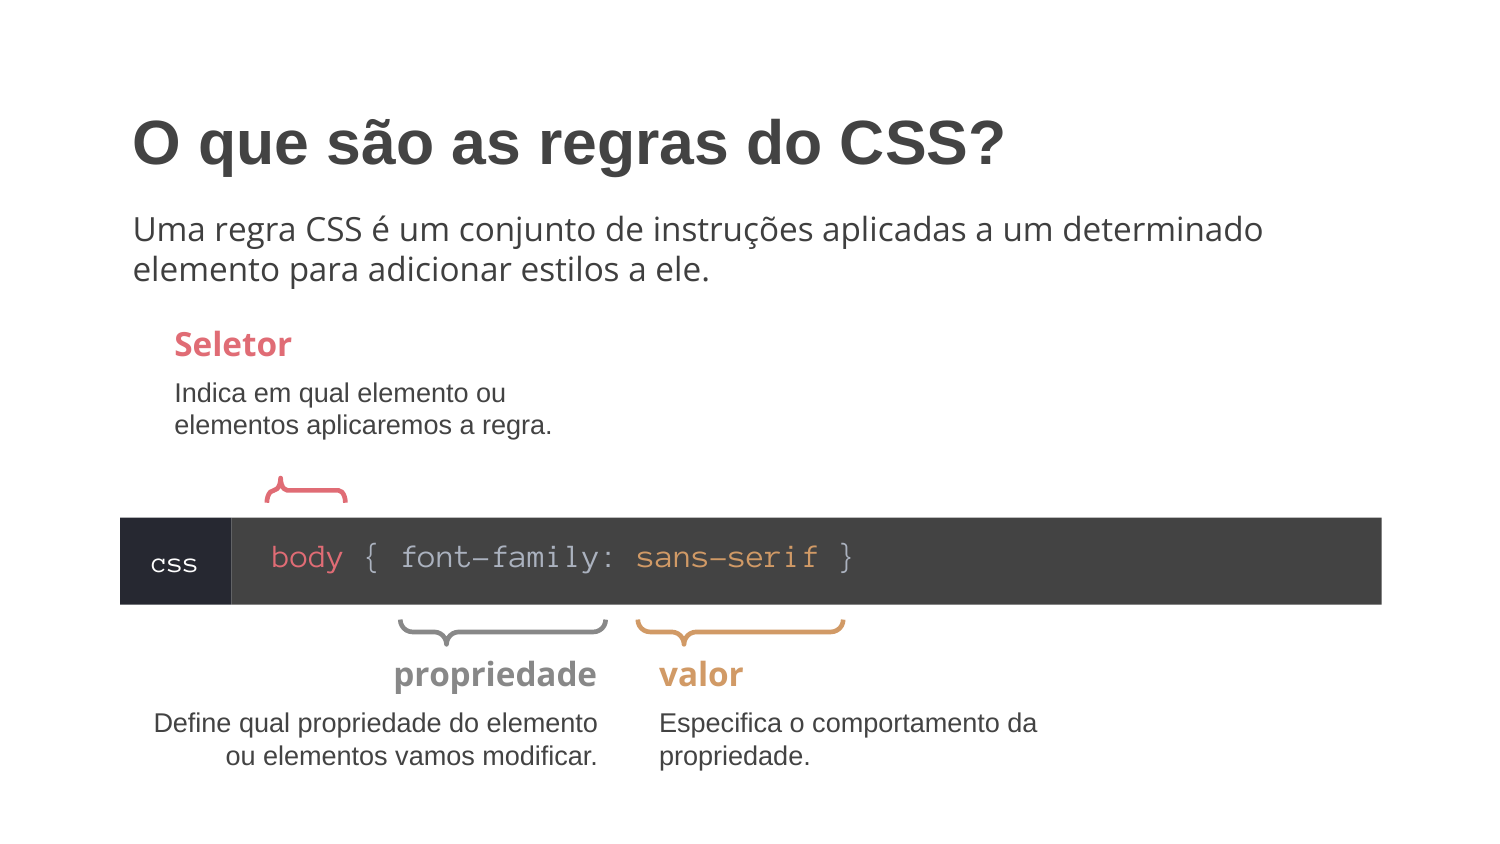

O que são as regras do CSS?
Uma regra CSS é um conjunto de instruções aplicadas a um determinado elemento para adicionar estilos a ele.
Seletor
Indica em qual elemento ou elementos aplicaremos a regra.

body { font-family: sans-serif }
css

propriedade
Define qual propriedade do elemento ou elementos vamos modificar.
valor
Especifica o comportamento da propriedade.